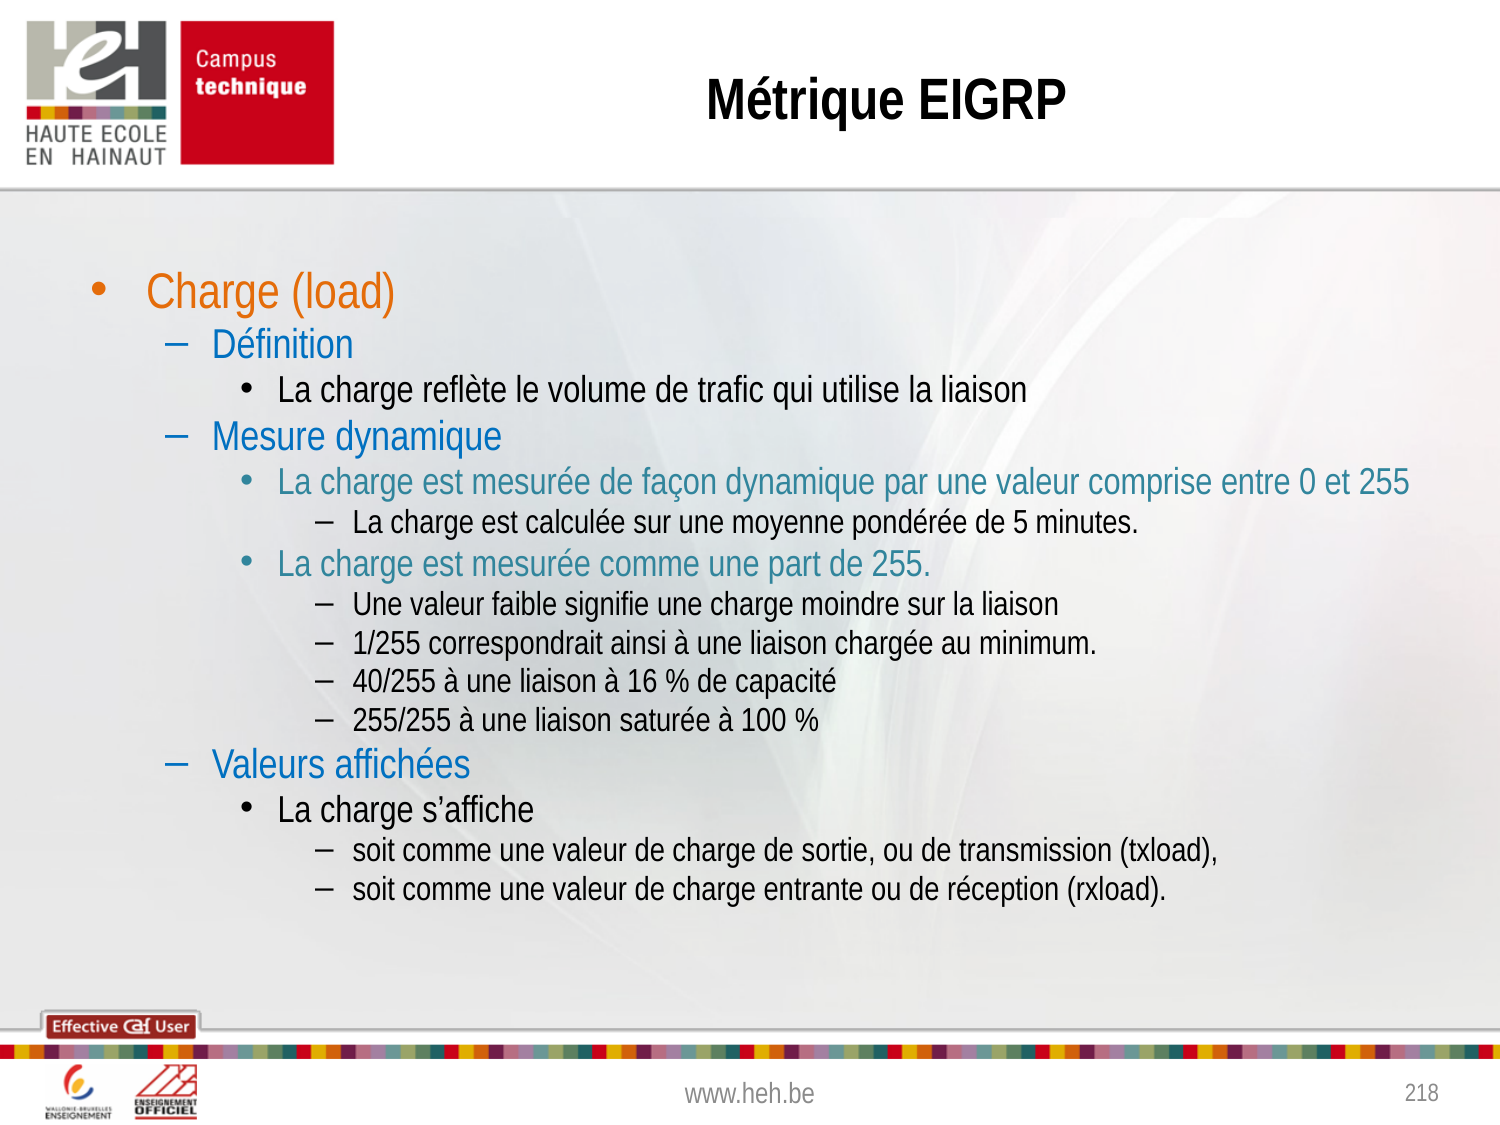

# Métrique EIGRP
Charge (load)
Définition
La charge reflète le volume de trafic qui utilise la liaison
Mesure dynamique
La charge est mesurée de façon dynamique par une valeur comprise entre 0 et 255
La charge est calculée sur une moyenne pondérée de 5 minutes.
La charge est mesurée comme une part de 255.
Une valeur faible signifie une charge moindre sur la liaison
1/255 correspondrait ainsi à une liaison chargée au minimum.
40/255 à une liaison à 16 % de capacité
255/255 à une liaison saturée à 100 %
Valeurs affichées
La charge s’affiche
soit comme une valeur de charge de sortie, ou de transmission (txload),
soit comme une valeur de charge entrante ou de réception (rxload).
www.heh.be
218